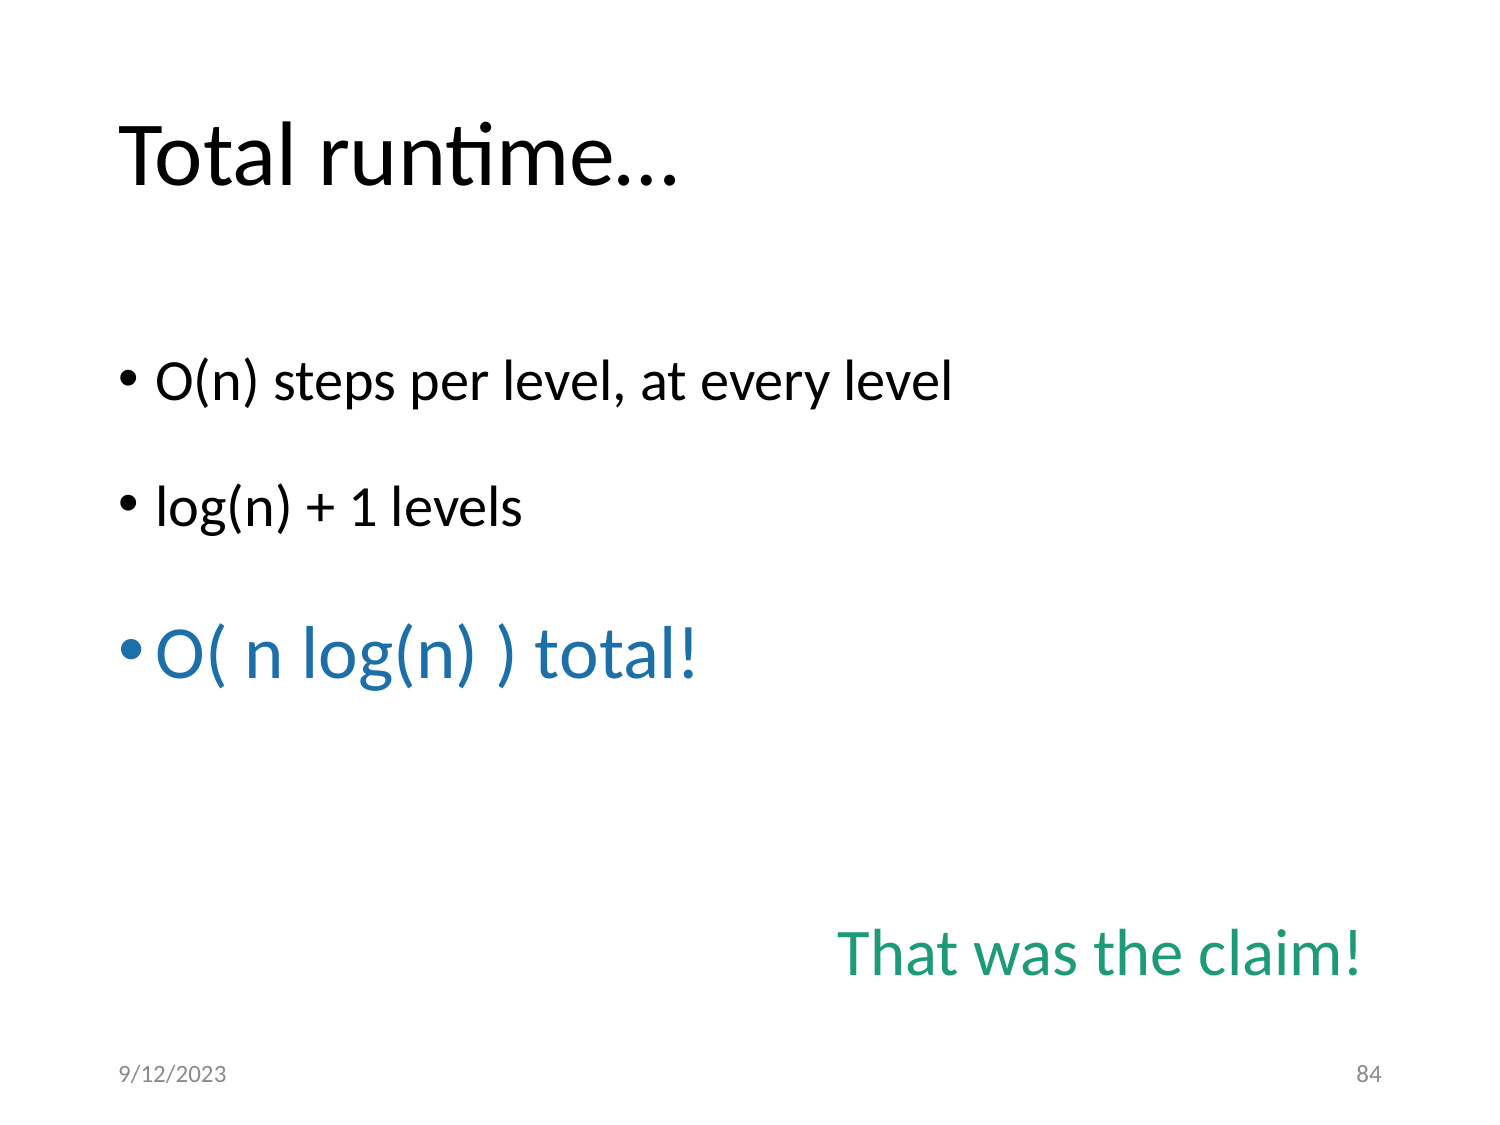

# Total runtime…
O(n) steps per level, at every level
log(n) + 1 levels
O( n log(n) ) total!

That was the claim!
9/12/2023
84